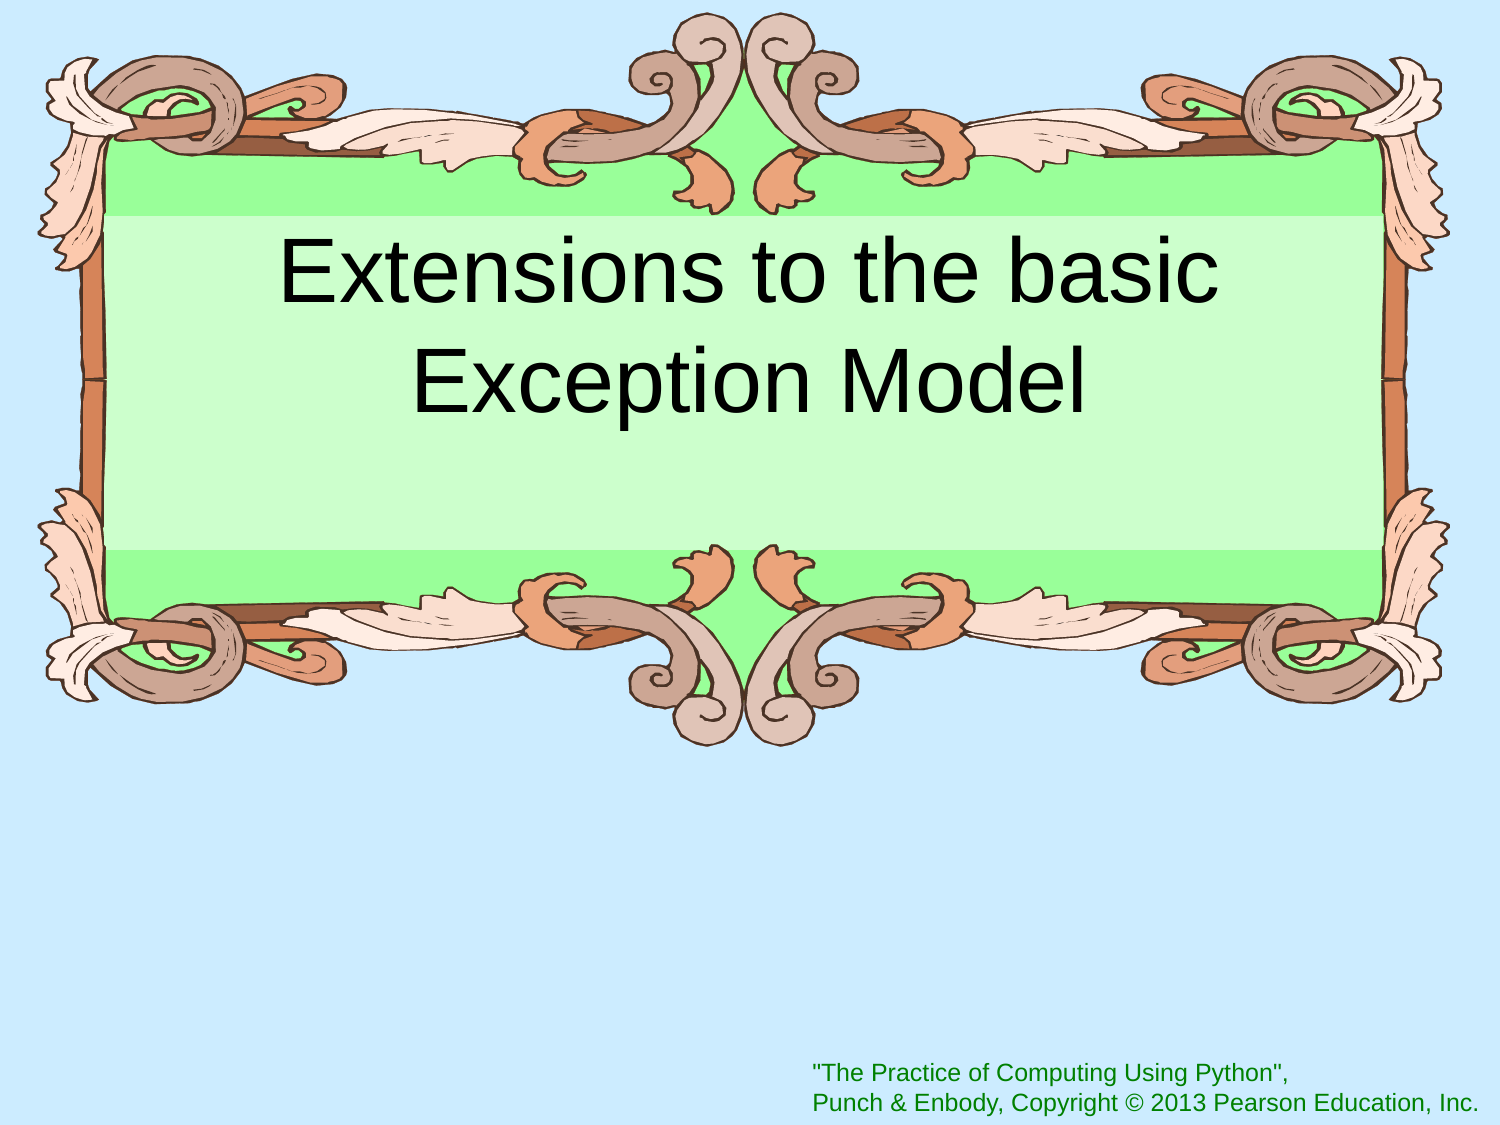

# Extensions to the basic Exception Model